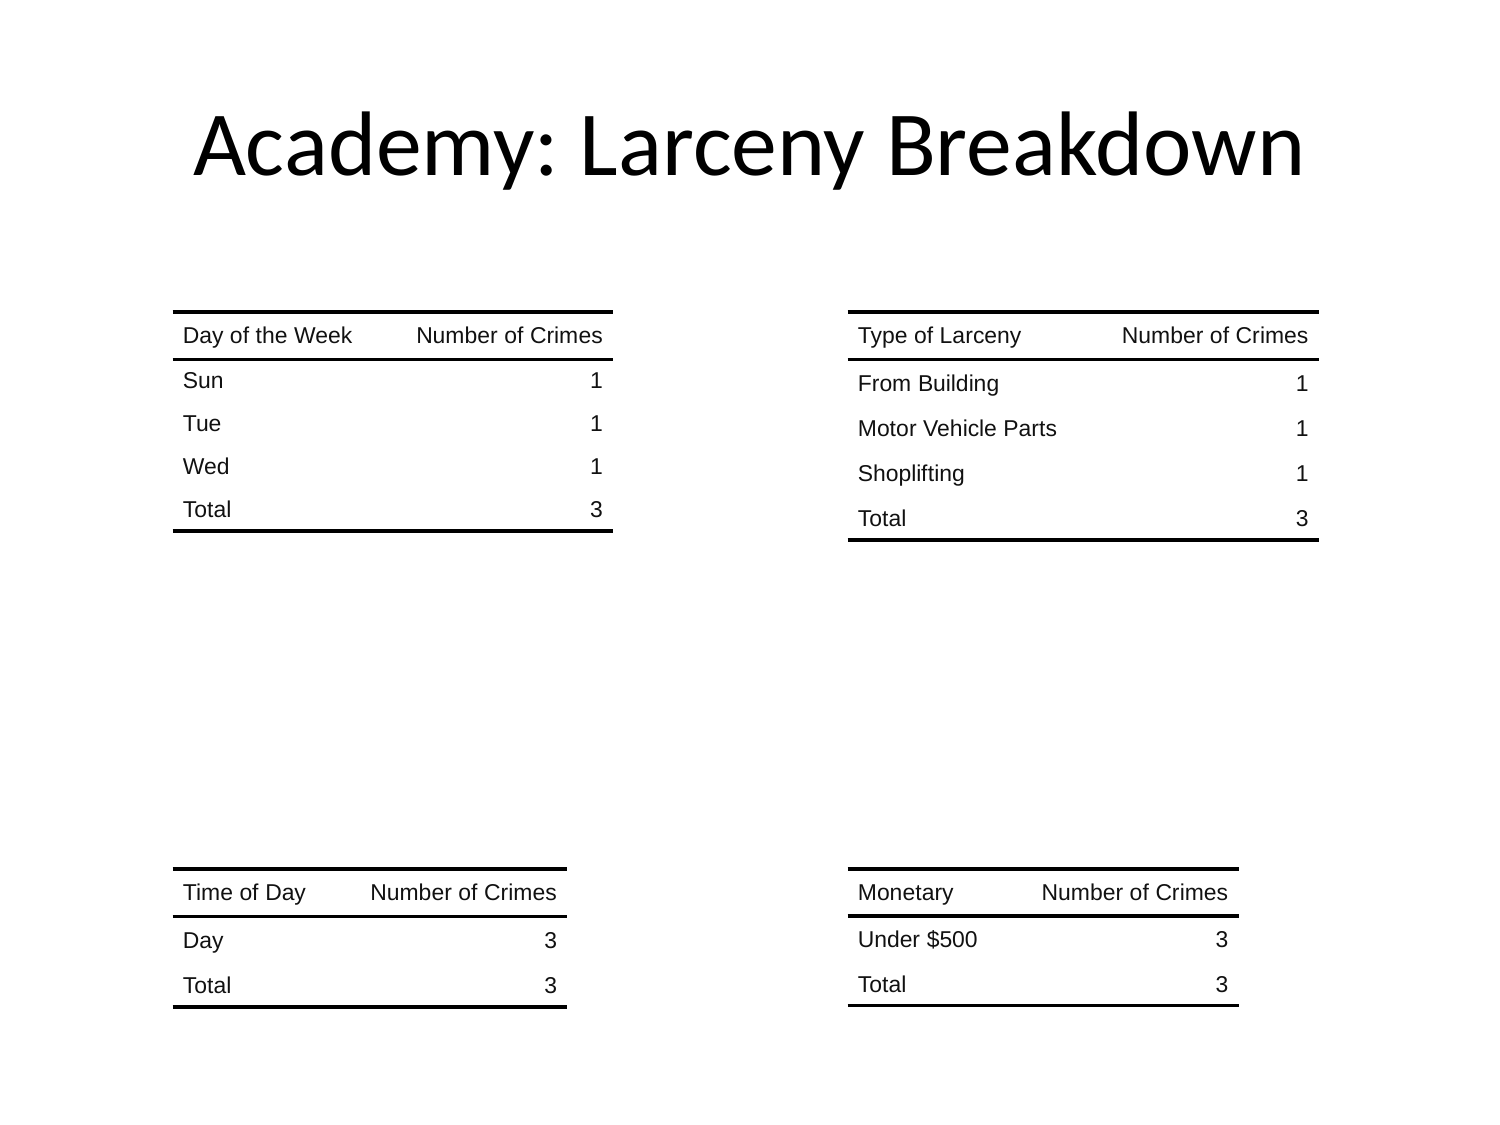

# Academy: Larceny Breakdown
| Day of the Week | Number of Crimes |
| --- | --- |
| Sun | 1 |
| Tue | 1 |
| Wed | 1 |
| Total | 3 |
| Type of Larceny | Number of Crimes |
| --- | --- |
| From Building | 1 |
| Motor Vehicle Parts | 1 |
| Shoplifting | 1 |
| Total | 3 |
| Time of Day | Number of Crimes |
| --- | --- |
| Day | 3 |
| Total | 3 |
| Monetary | Number of Crimes |
| --- | --- |
| Under $500 | 3 |
| Total | 3 |